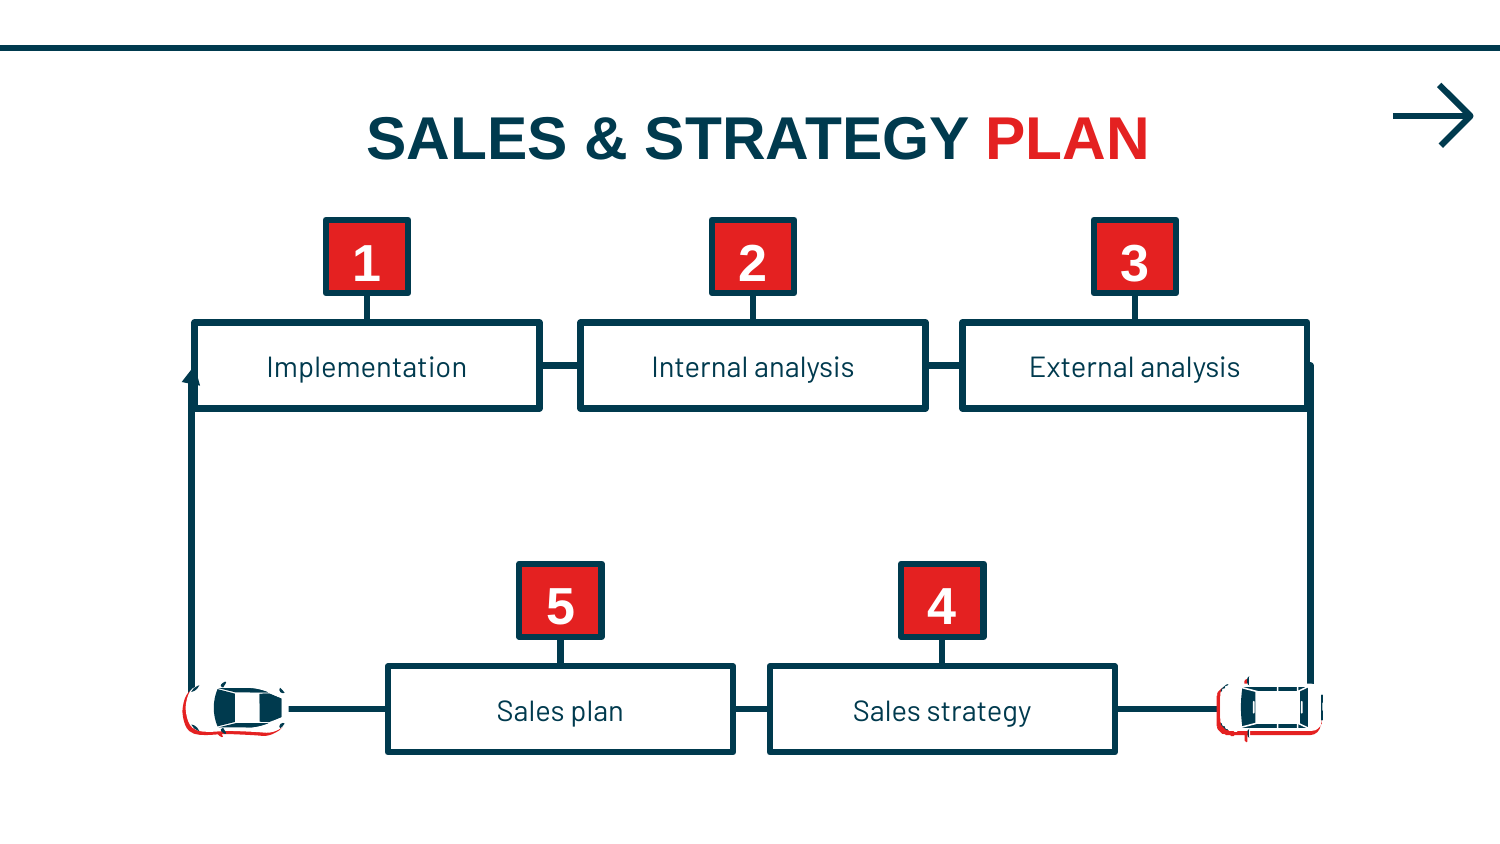

# SALES & STRATEGY PLAN
3
2
1
Implementation
Internal analysis
External analysis
4
5

Sales plan
Sales strategy